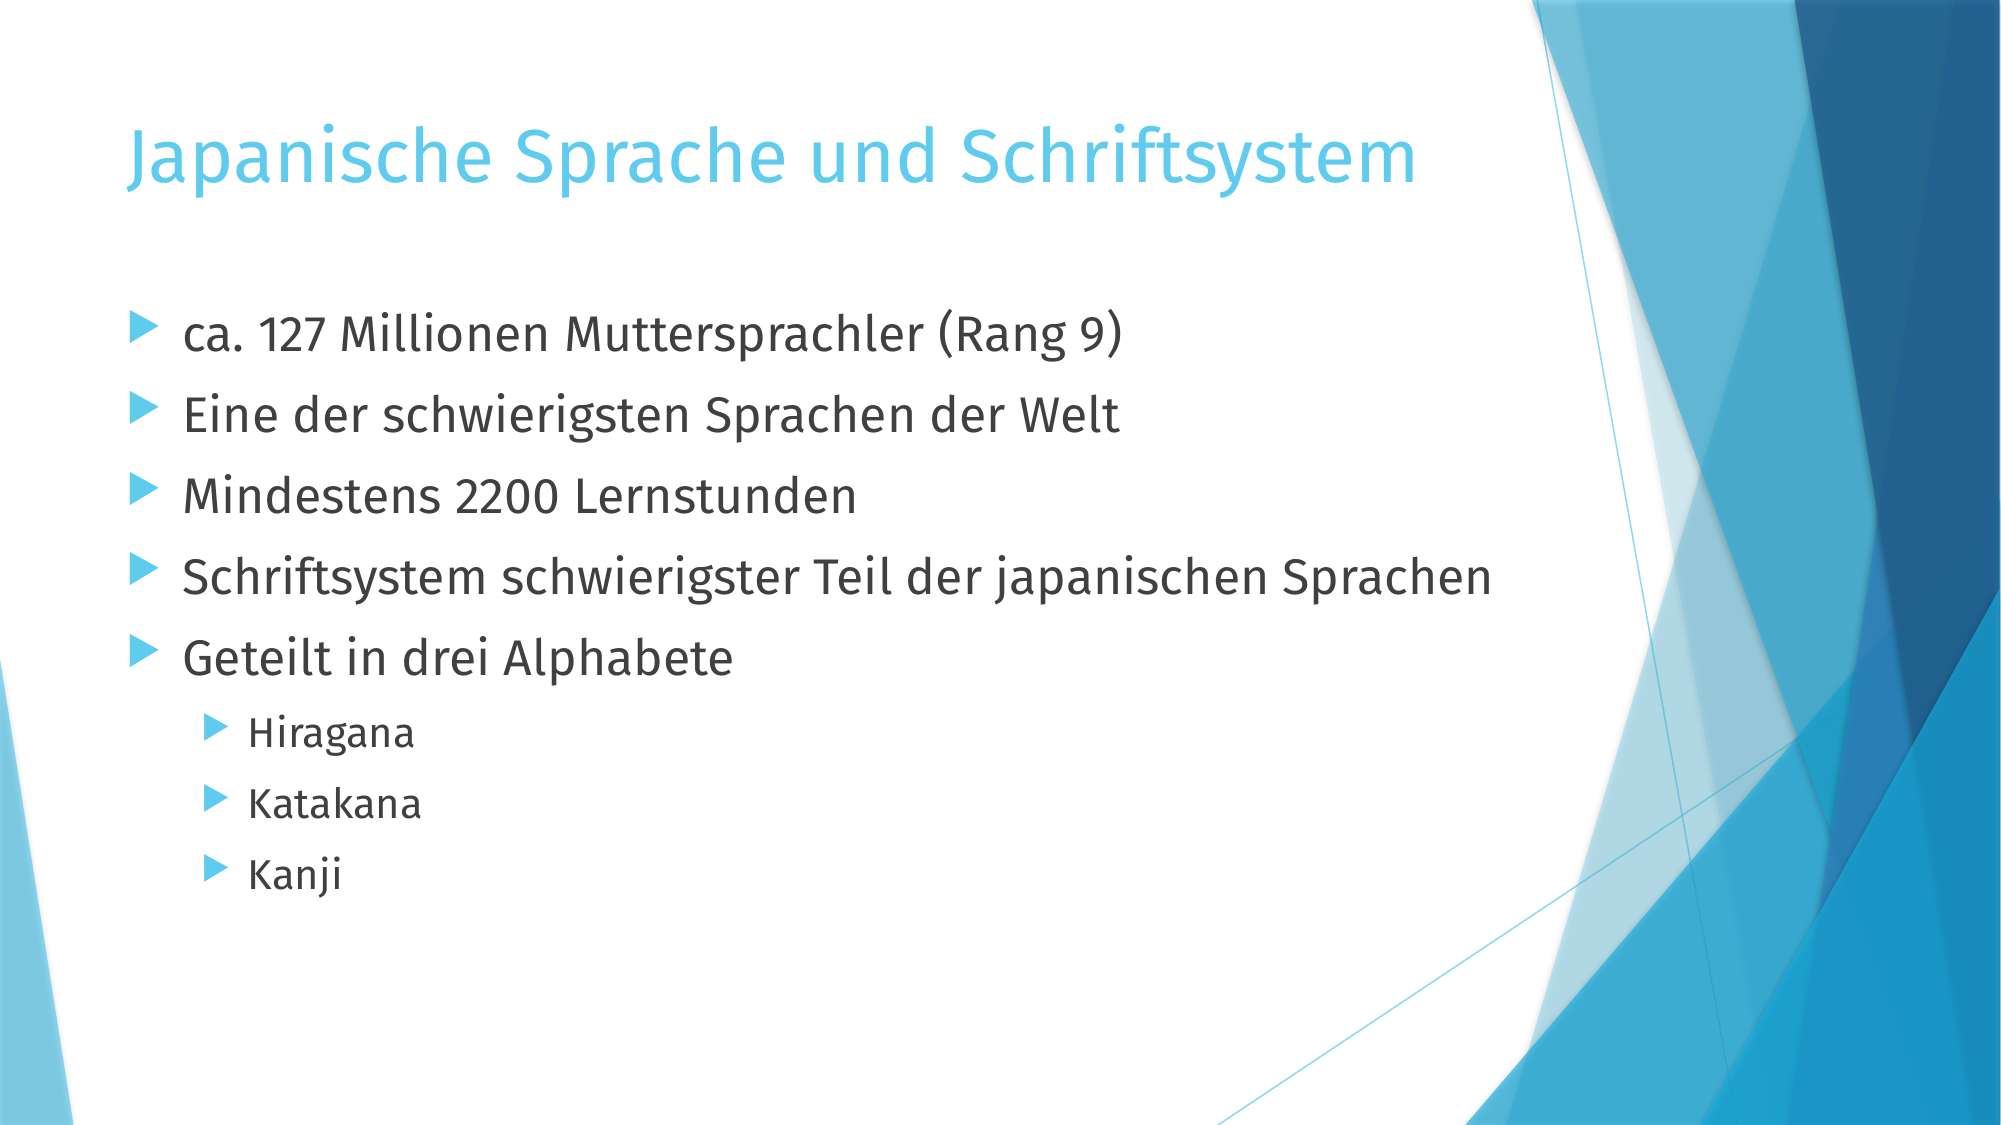

# Japanische Sprache und Schriftsystem
ca. 127 Millionen Muttersprachler (Rang 9)
Eine der schwierigsten Sprachen der Welt
Mindestens 2200 Lernstunden
Schriftsystem schwierigster Teil der japanischen Sprachen
Geteilt in drei Alphabete
Hiragana
Katakana
Kanji